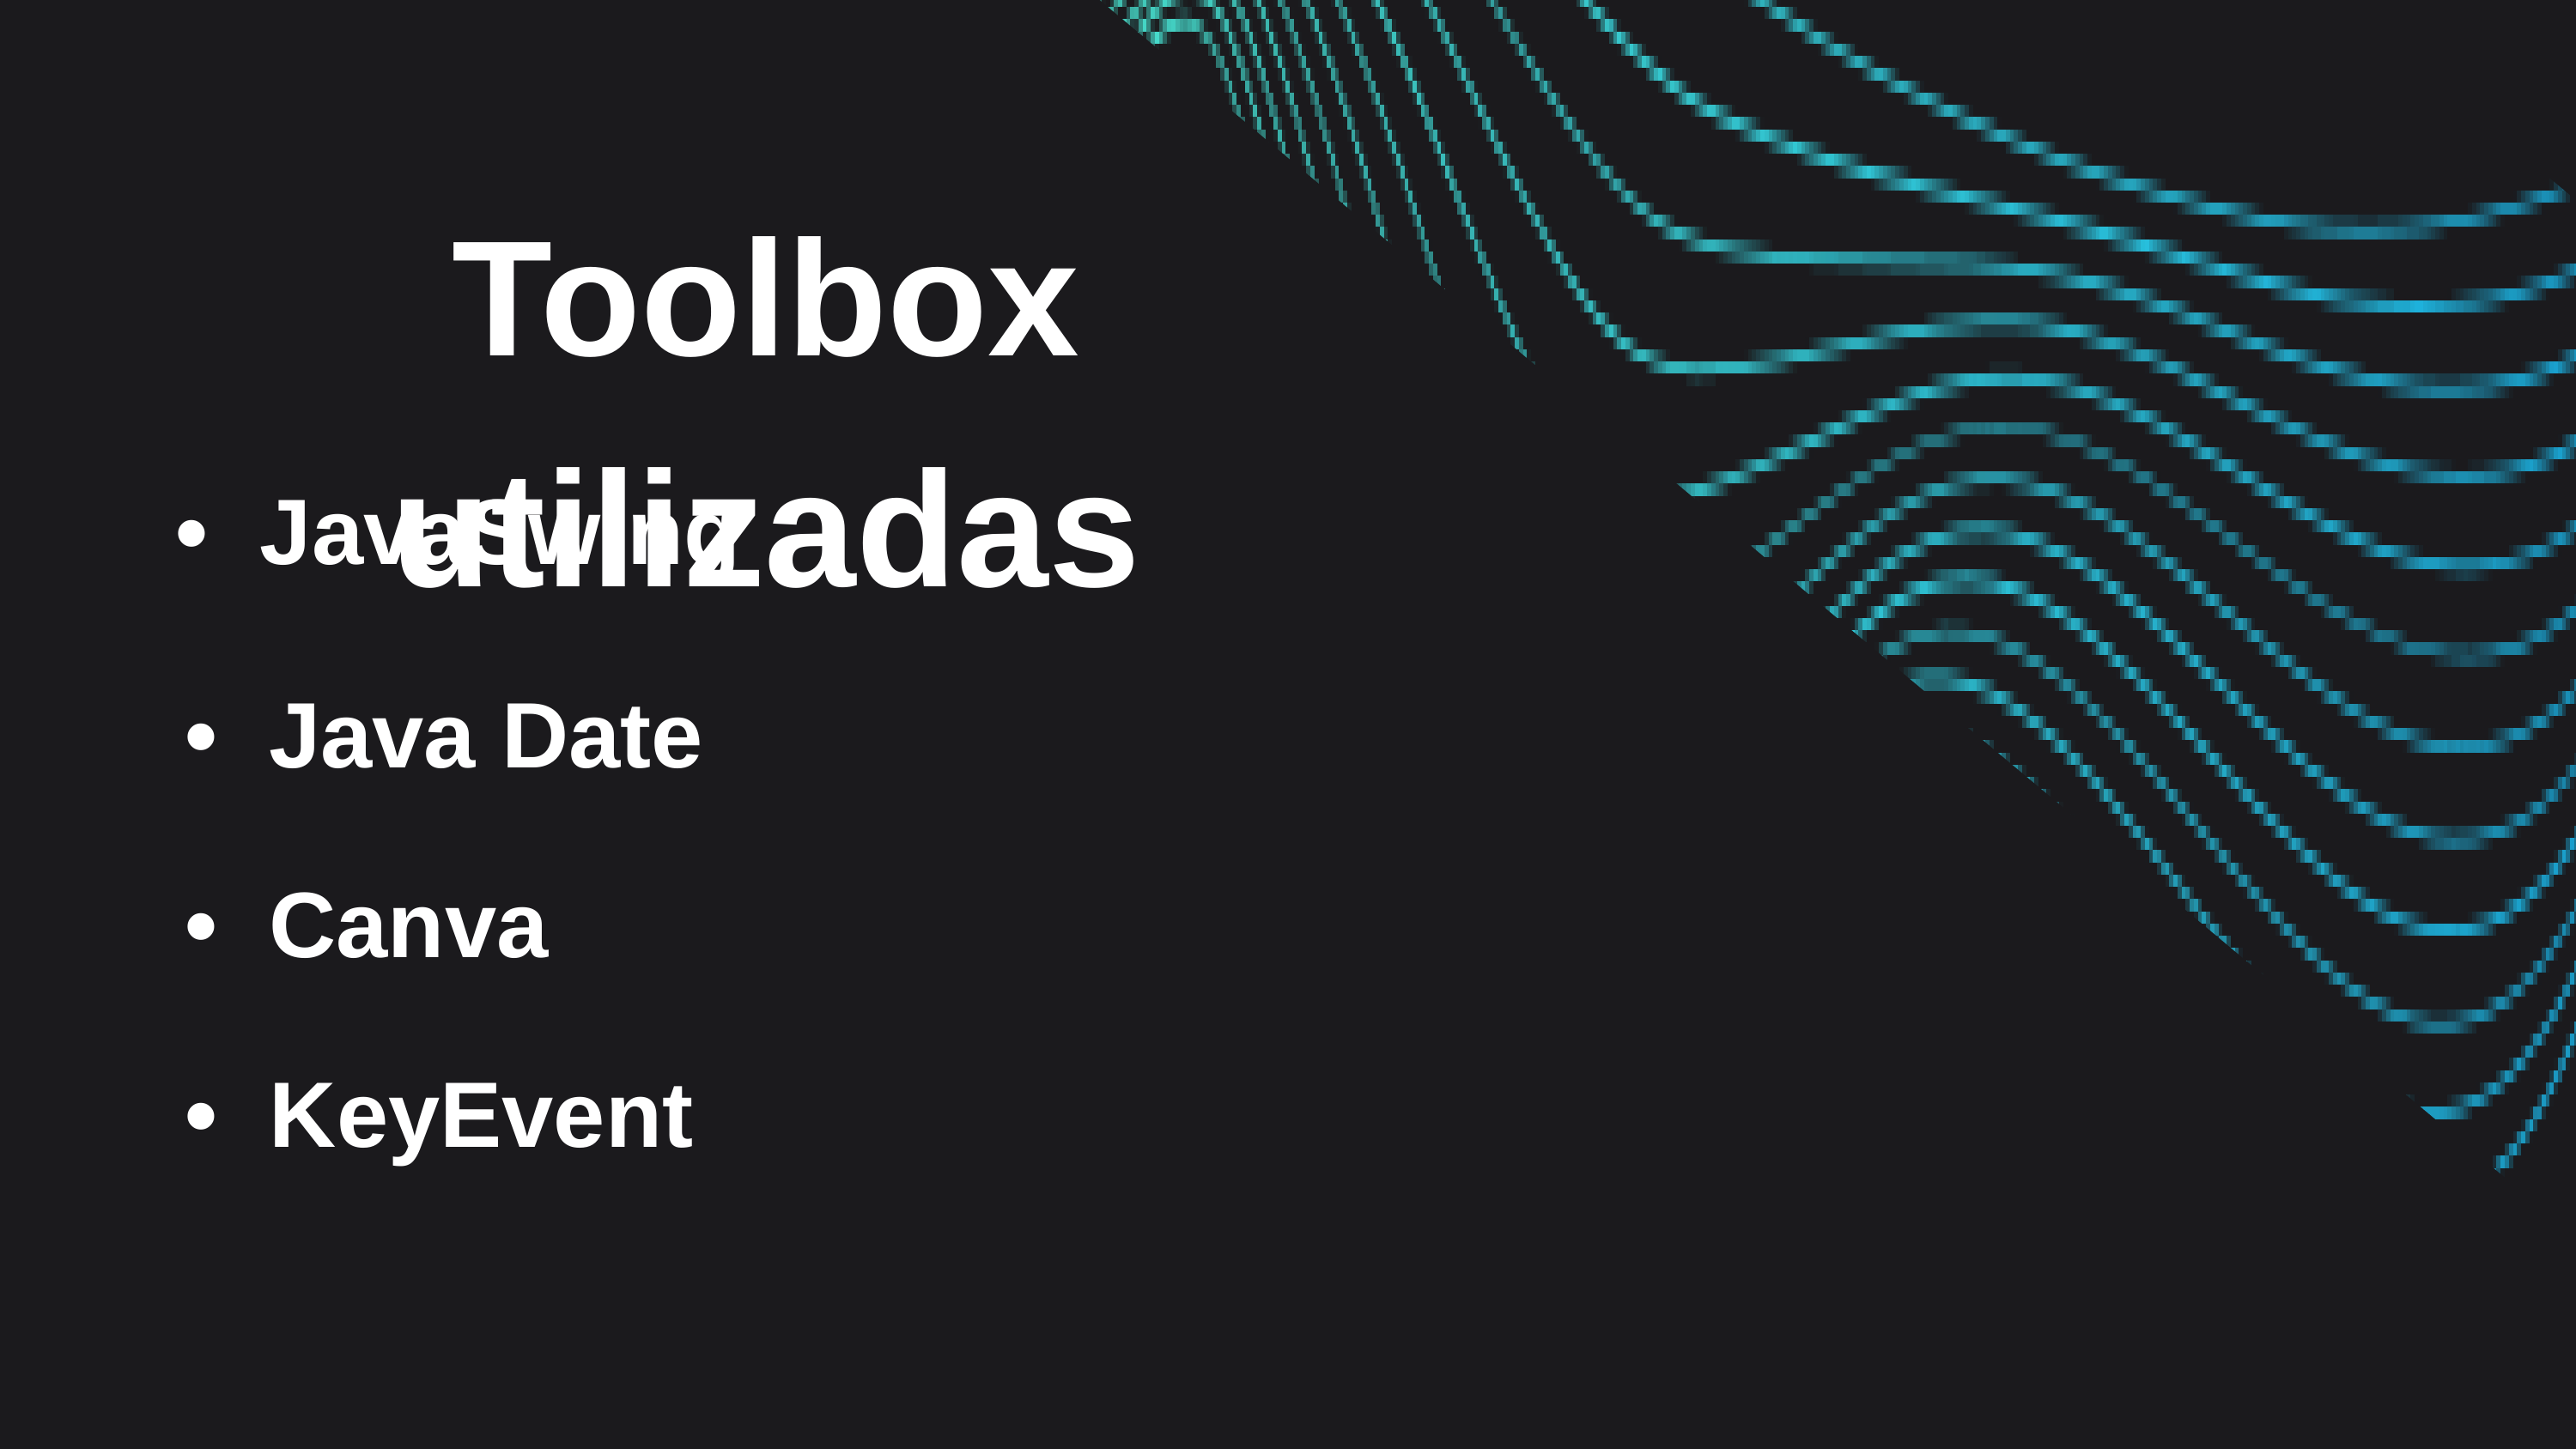

Toolbox utilizadas
•  JavaSwing
•  Java Date
•  Canva
•  KeyEvent